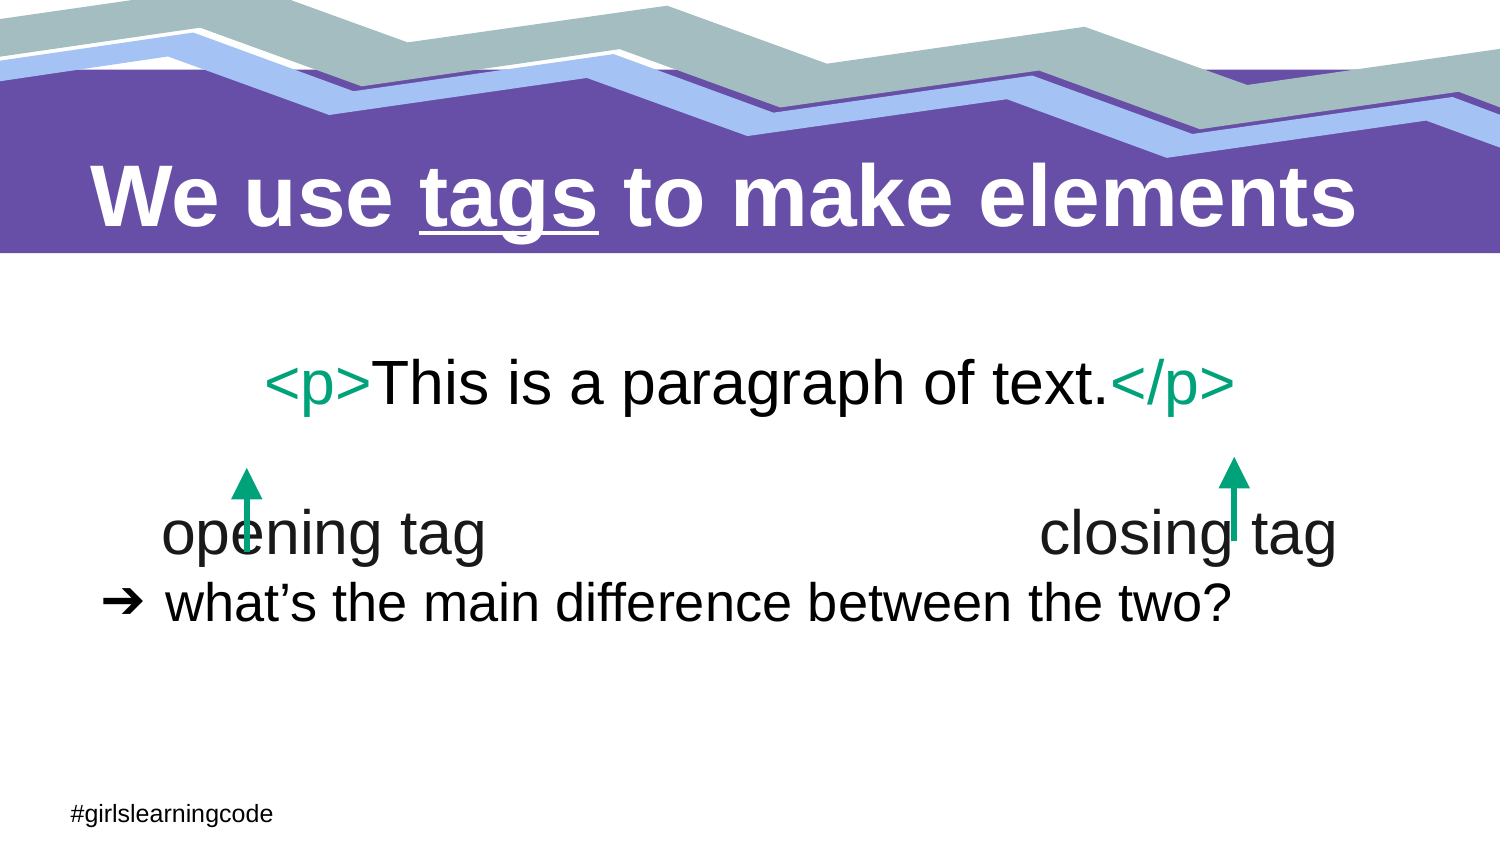

# We use tags to make elements

<p>This is a paragraph of text.</p>

opening tag                                closing tag
what’s the main difference between the two?